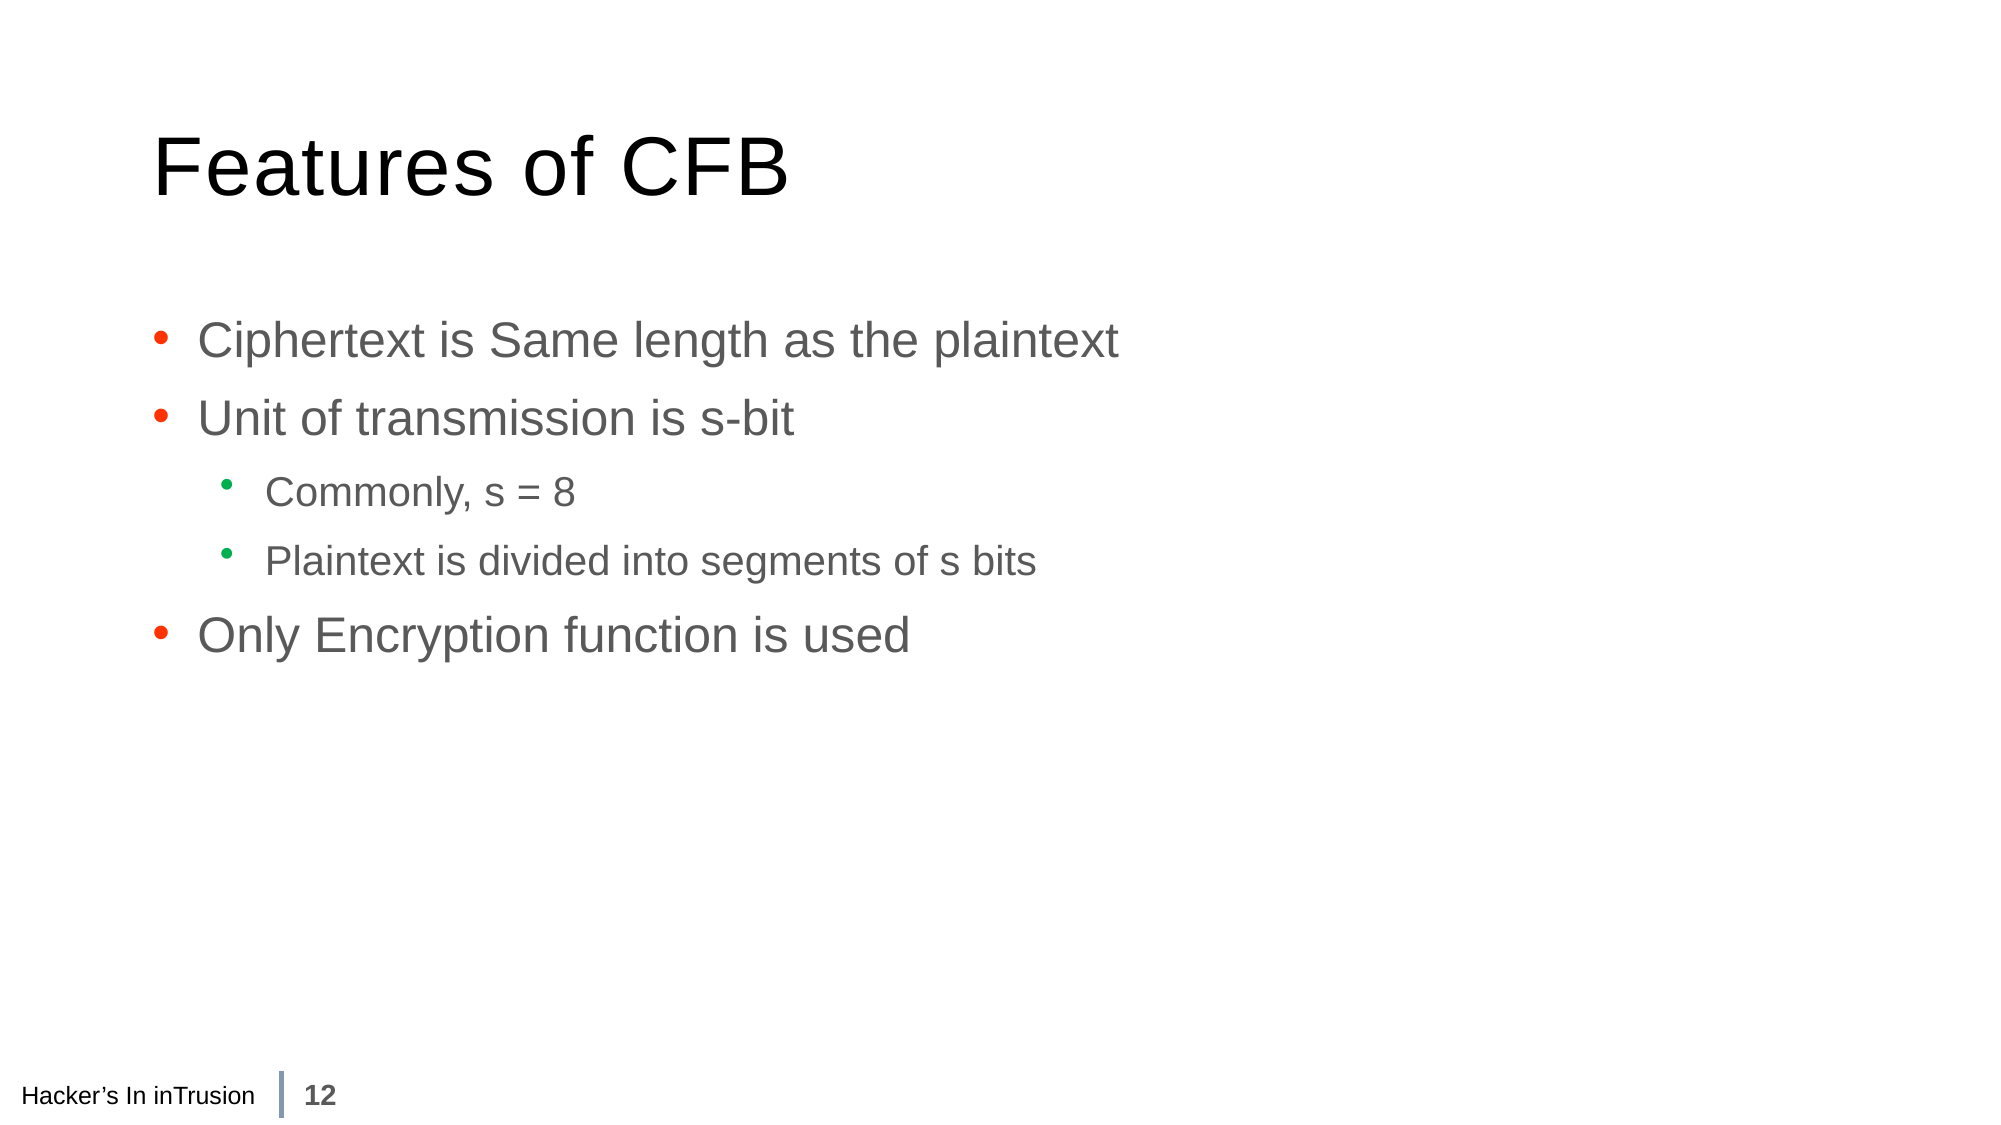

# Features of CFB
Ciphertext is Same length as the plaintext
Unit of transmission is s-bit
Commonly, s = 8
Plaintext is divided into segments of s bits
Only Encryption function is used